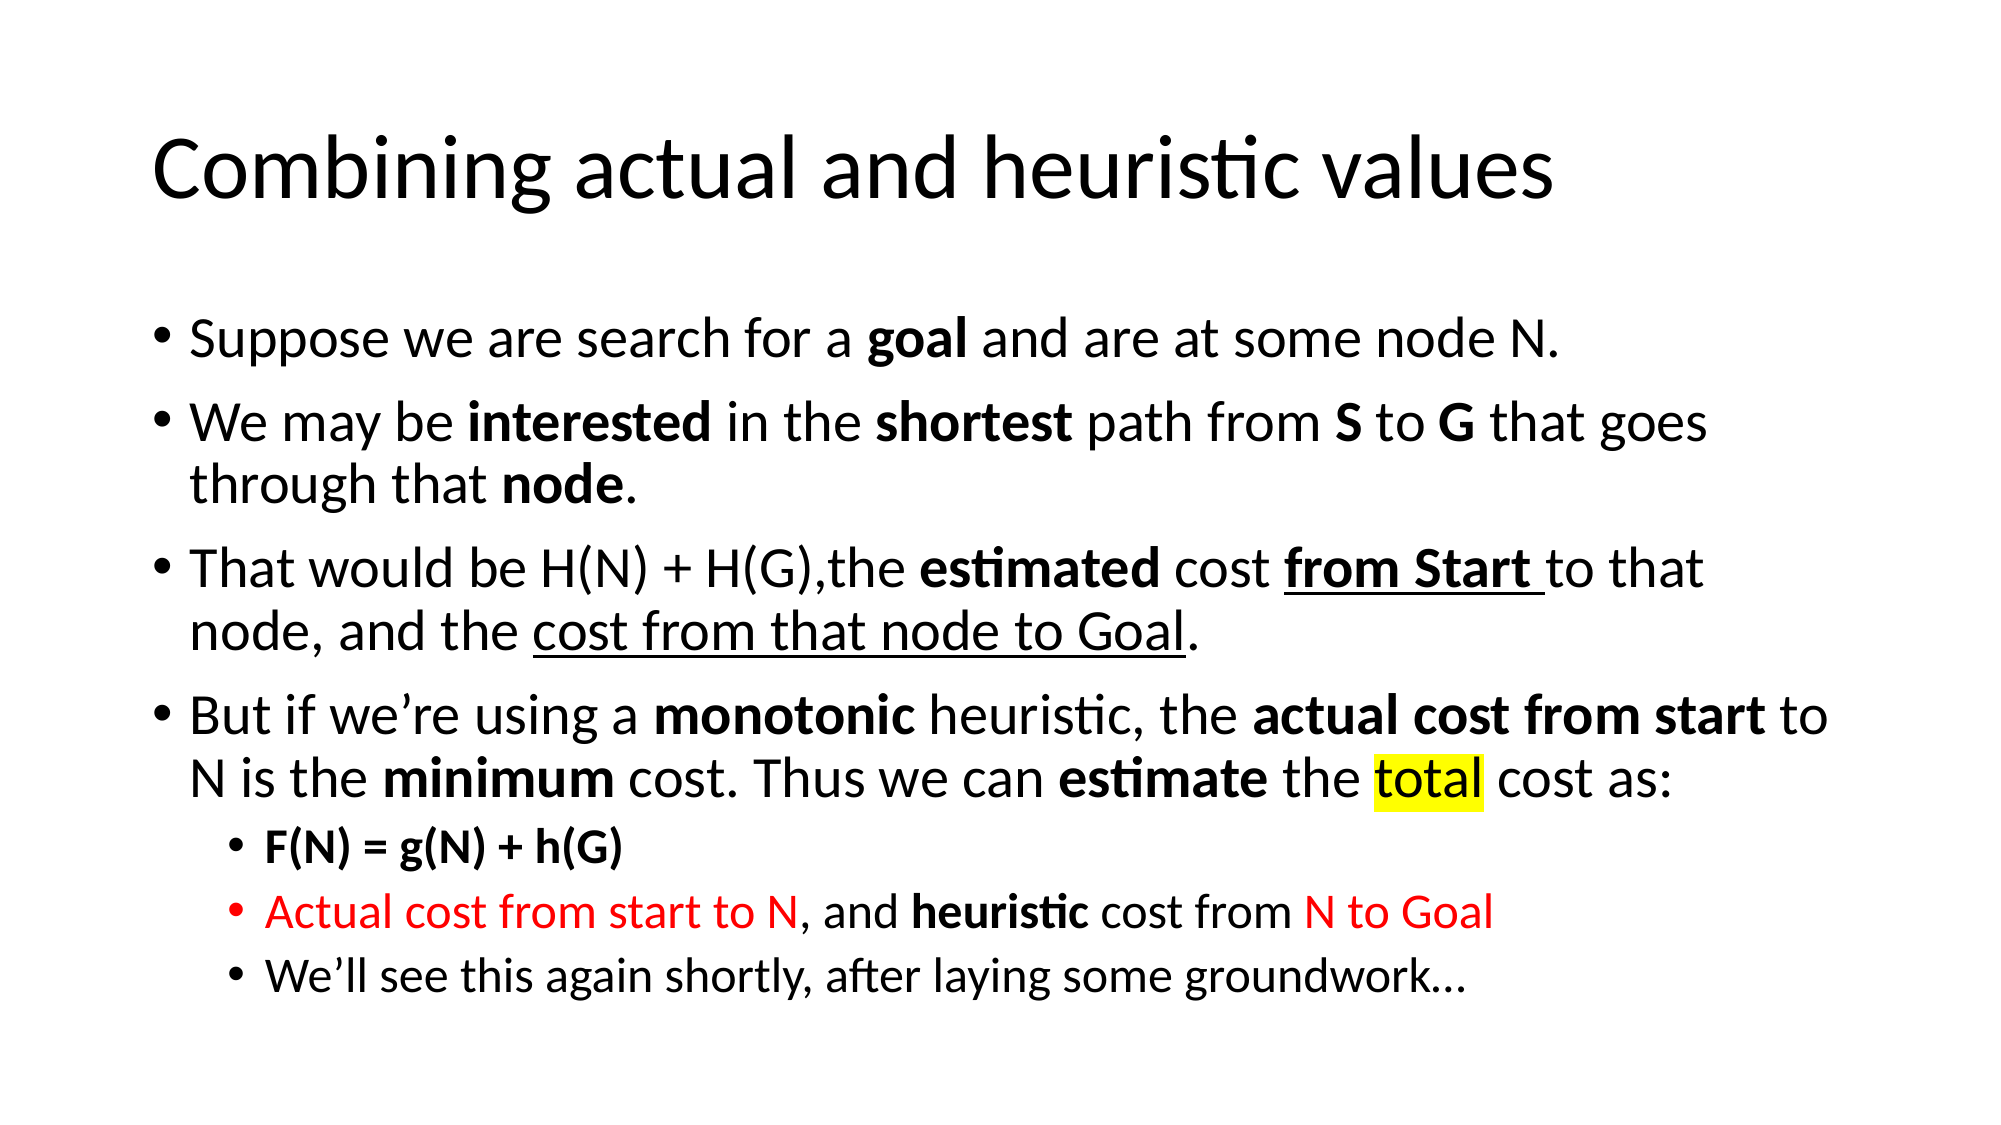

# Combining actual and heuristic values
Suppose we are search for a goal and are at some node N.
We may be interested in the shortest path from S to G that goes through that node.
That would be H(N) + H(G),the estimated cost from Start to that node, and the cost from that node to Goal.
But if we’re using a monotonic heuristic, the actual cost from start to N is the minimum cost. Thus we can estimate the total cost as:
F(N) = g(N) + h(G)
Actual cost from start to N, and heuristic cost from N to Goal
We’ll see this again shortly, after laying some groundwork…